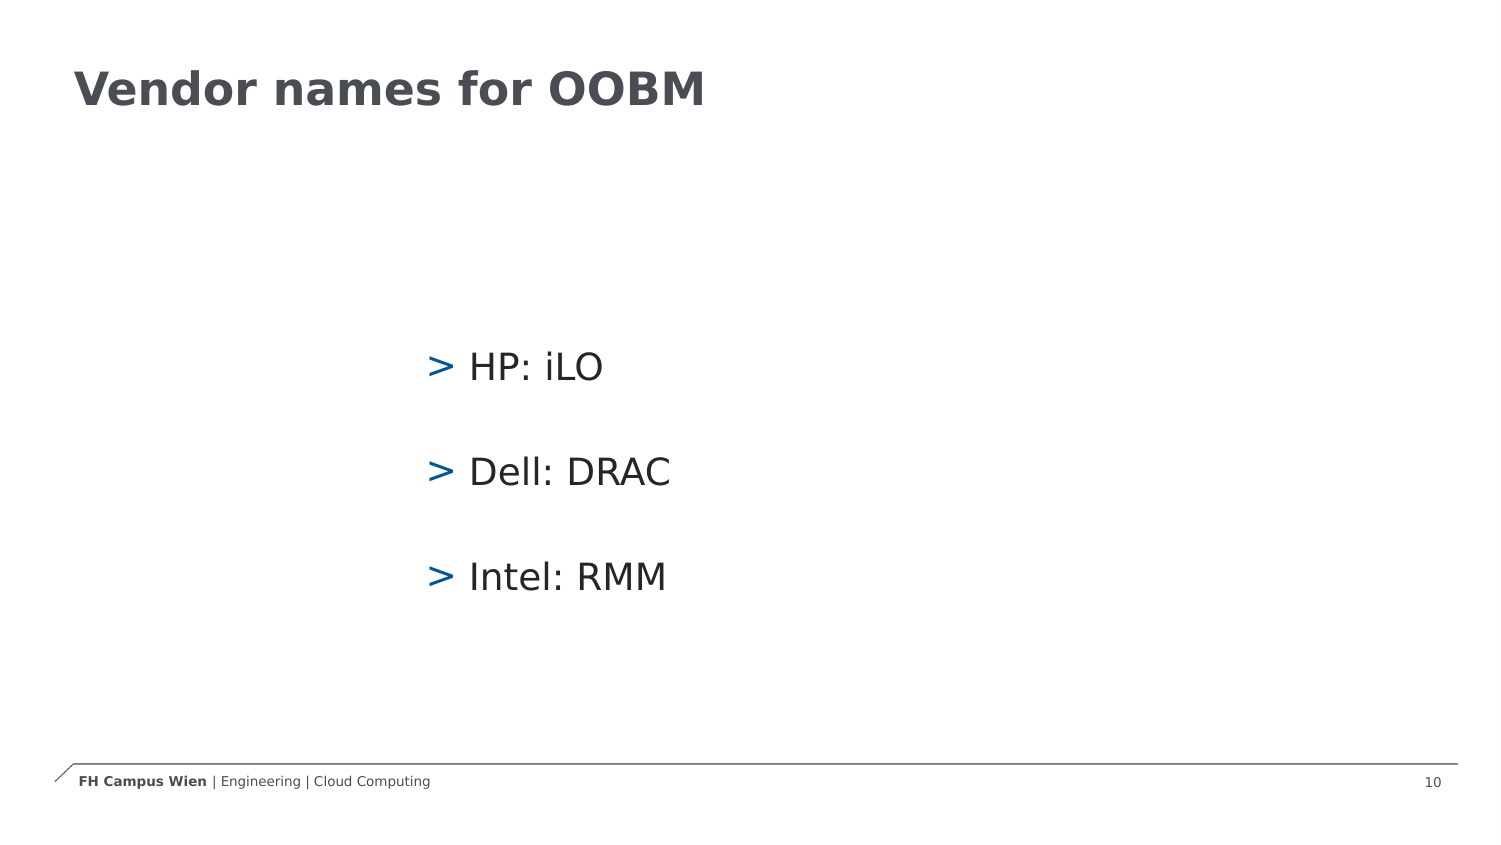

# Vendor names for OOBM
 HP: iLO
 Dell: DRAC
 Intel: RMM